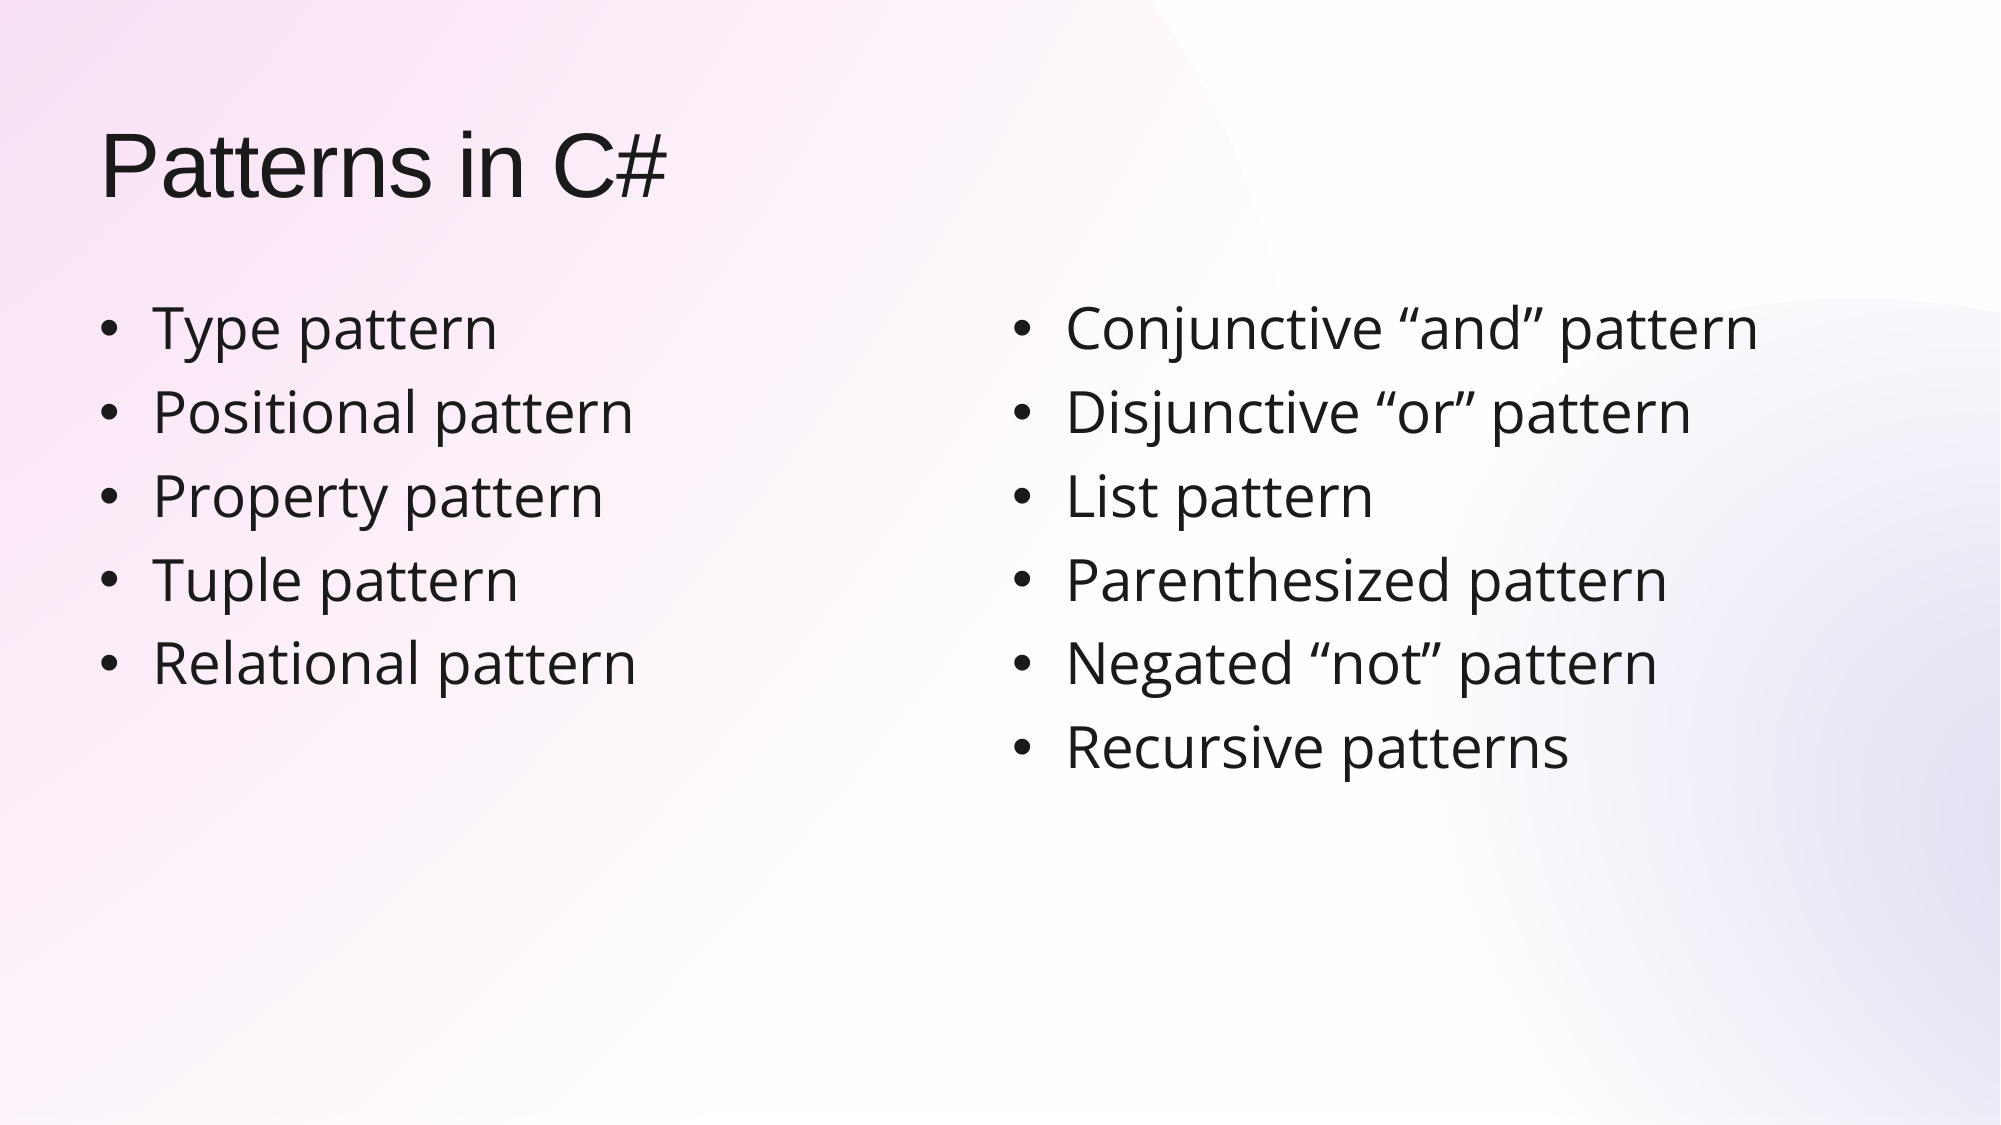

# Patterns in C#
 Type pattern
 Positional pattern
 Property pattern
 Tuple pattern
 Relational pattern
 Conjunctive “and” pattern
 Disjunctive “or” pattern
 List pattern
 Parenthesized pattern
 Negated “not” pattern
 Recursive patterns